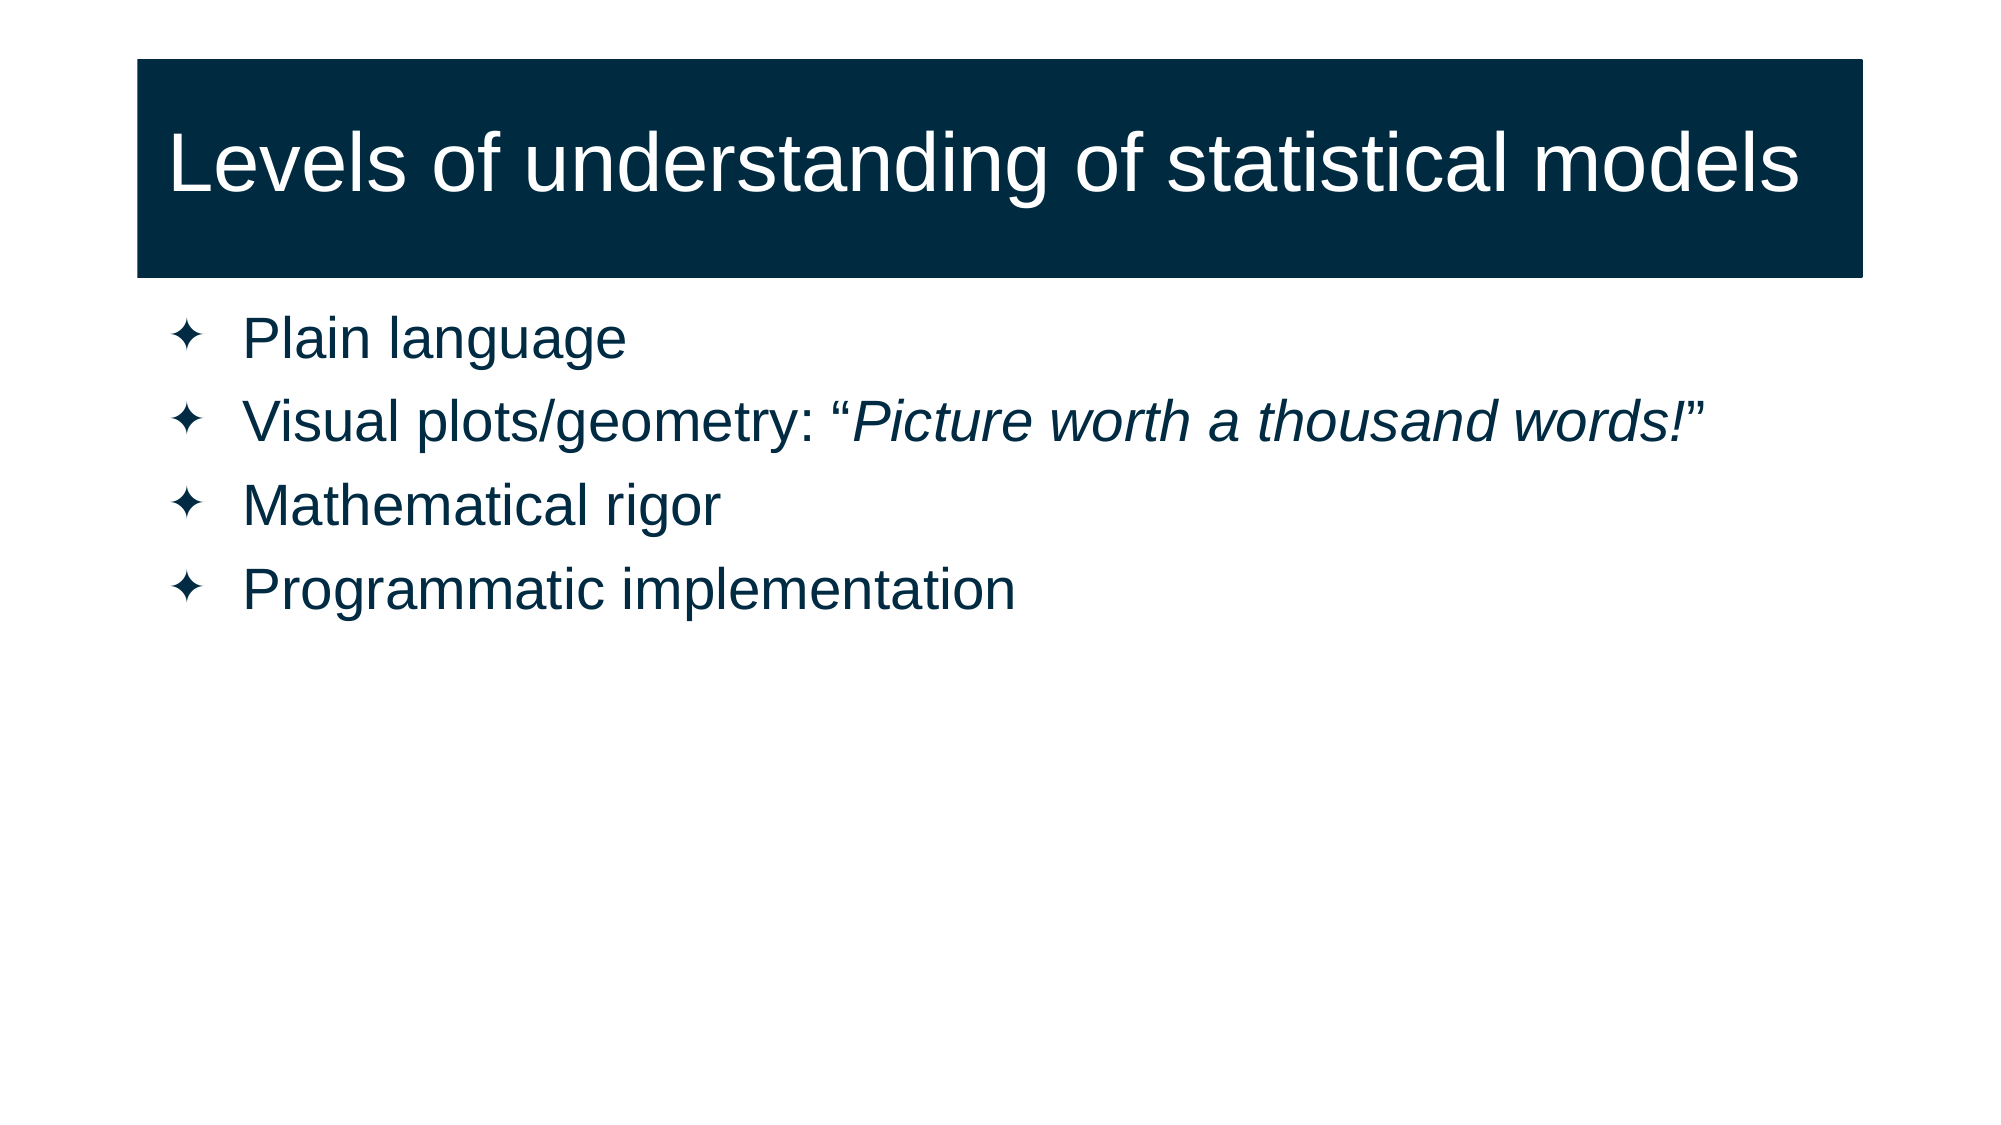

# Levels of understanding of statistical models
Plain language
Visual plots/geometry: “Picture worth a thousand words!”
Mathematical rigor
Programmatic implementation